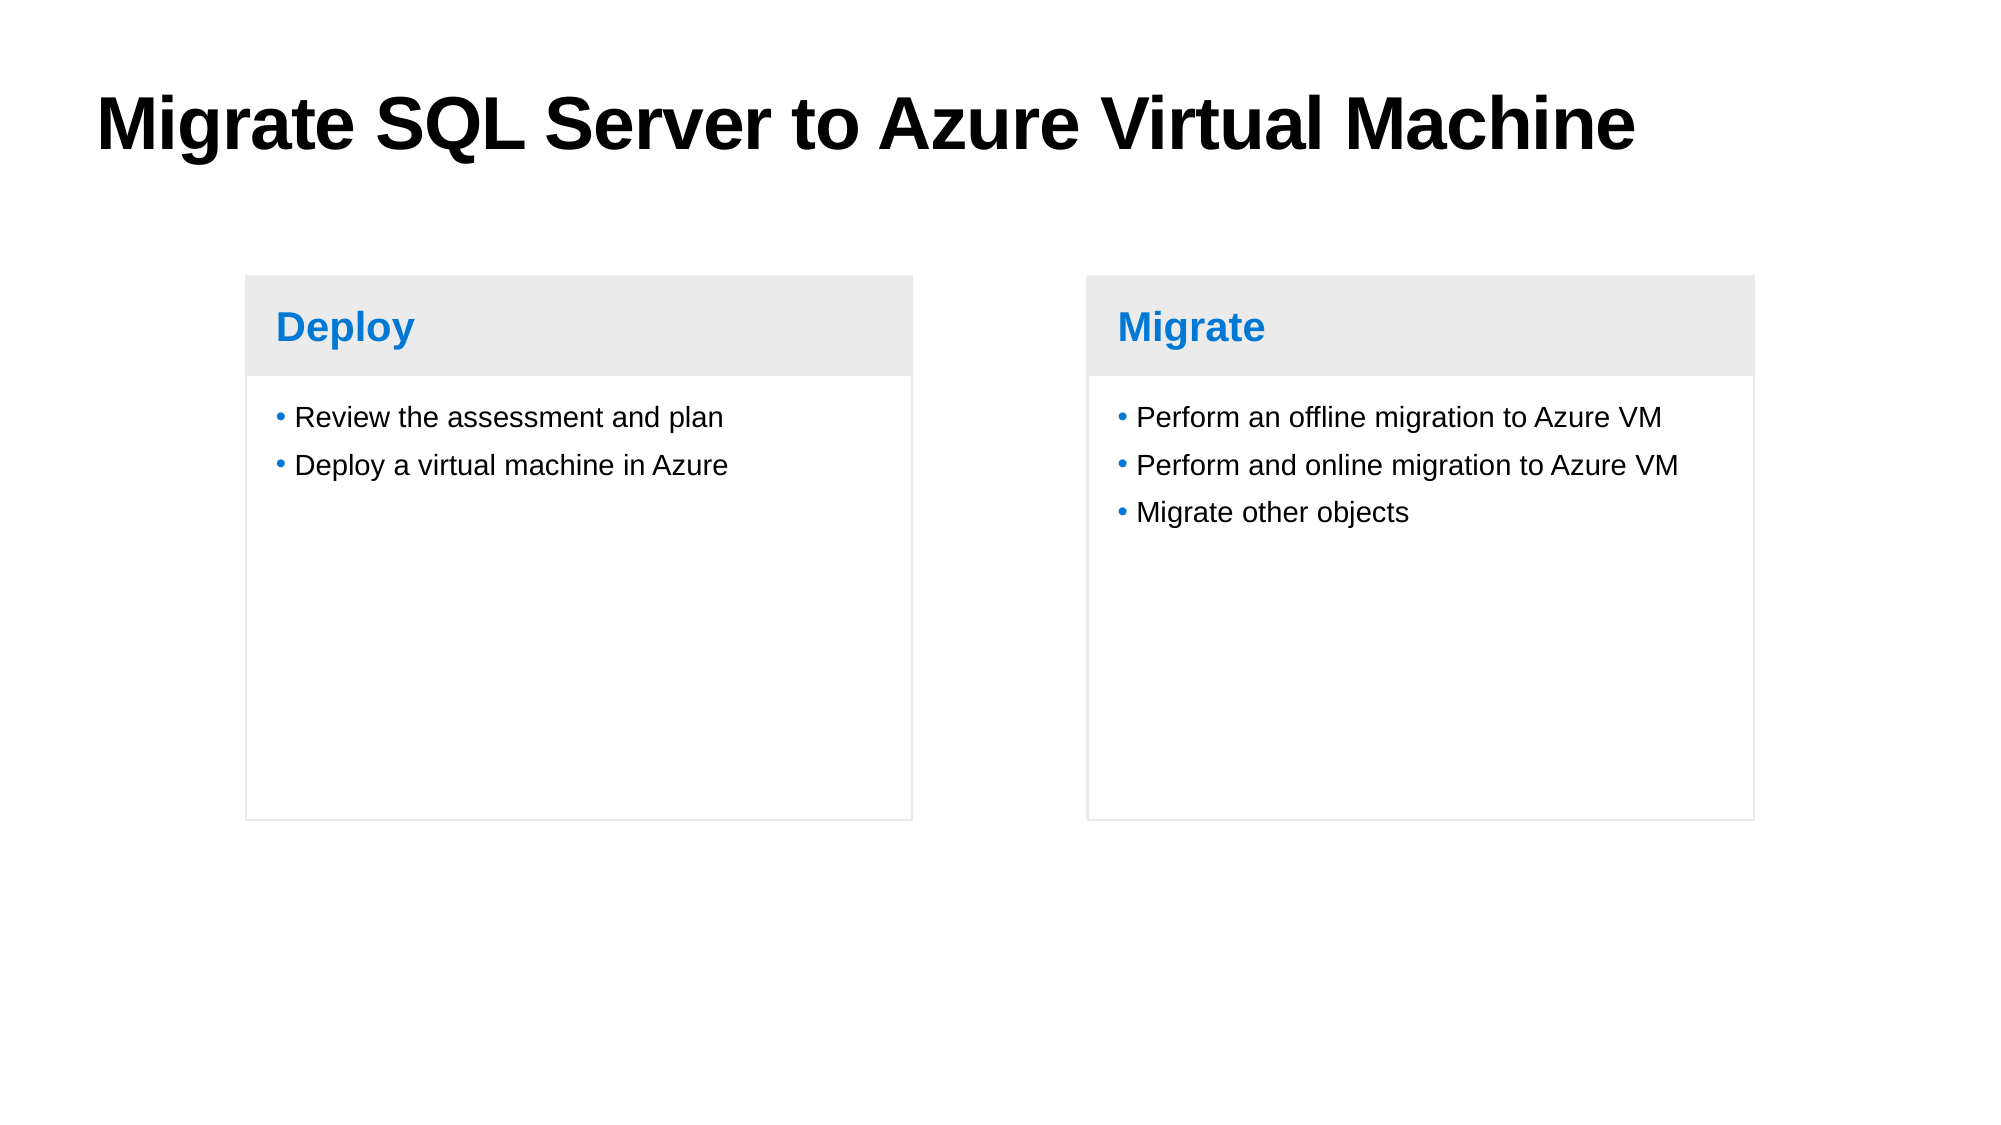

# Migrate SQL Server to Azure Virtual Machine
Deploy
Review the assessment and plan
Deploy a virtual machine in Azure
Migrate
Perform an offline migration to Azure VM
Perform and online migration to Azure VM
Migrate other objects